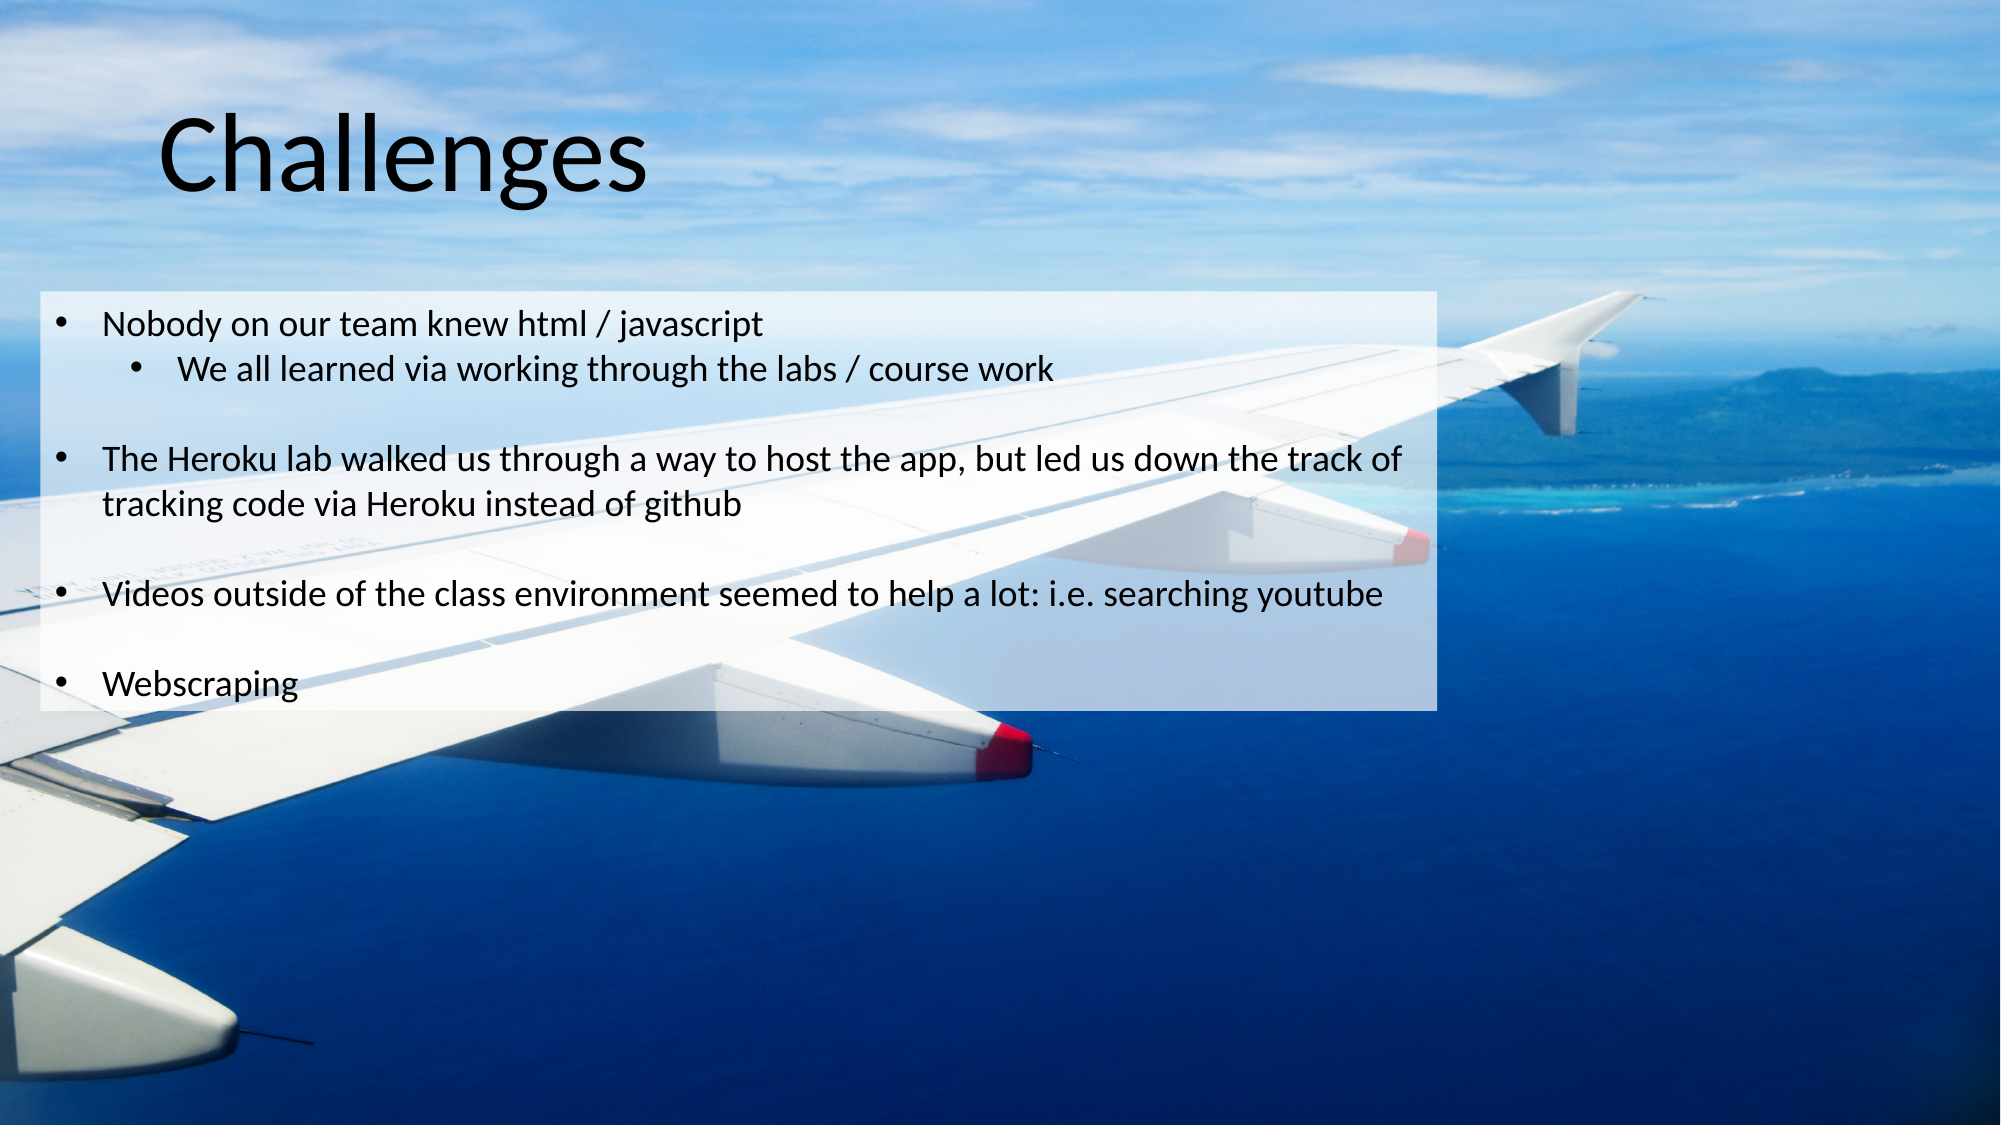

Challenges
Nobody on our team knew html / javascript
We all learned via working through the labs / course work

The Heroku lab walked us through a way to host the app, but led us down the track of tracking code via Heroku instead of github

Videos outside of the class environment seemed to help a lot: i.e. searching youtube

Webscraping